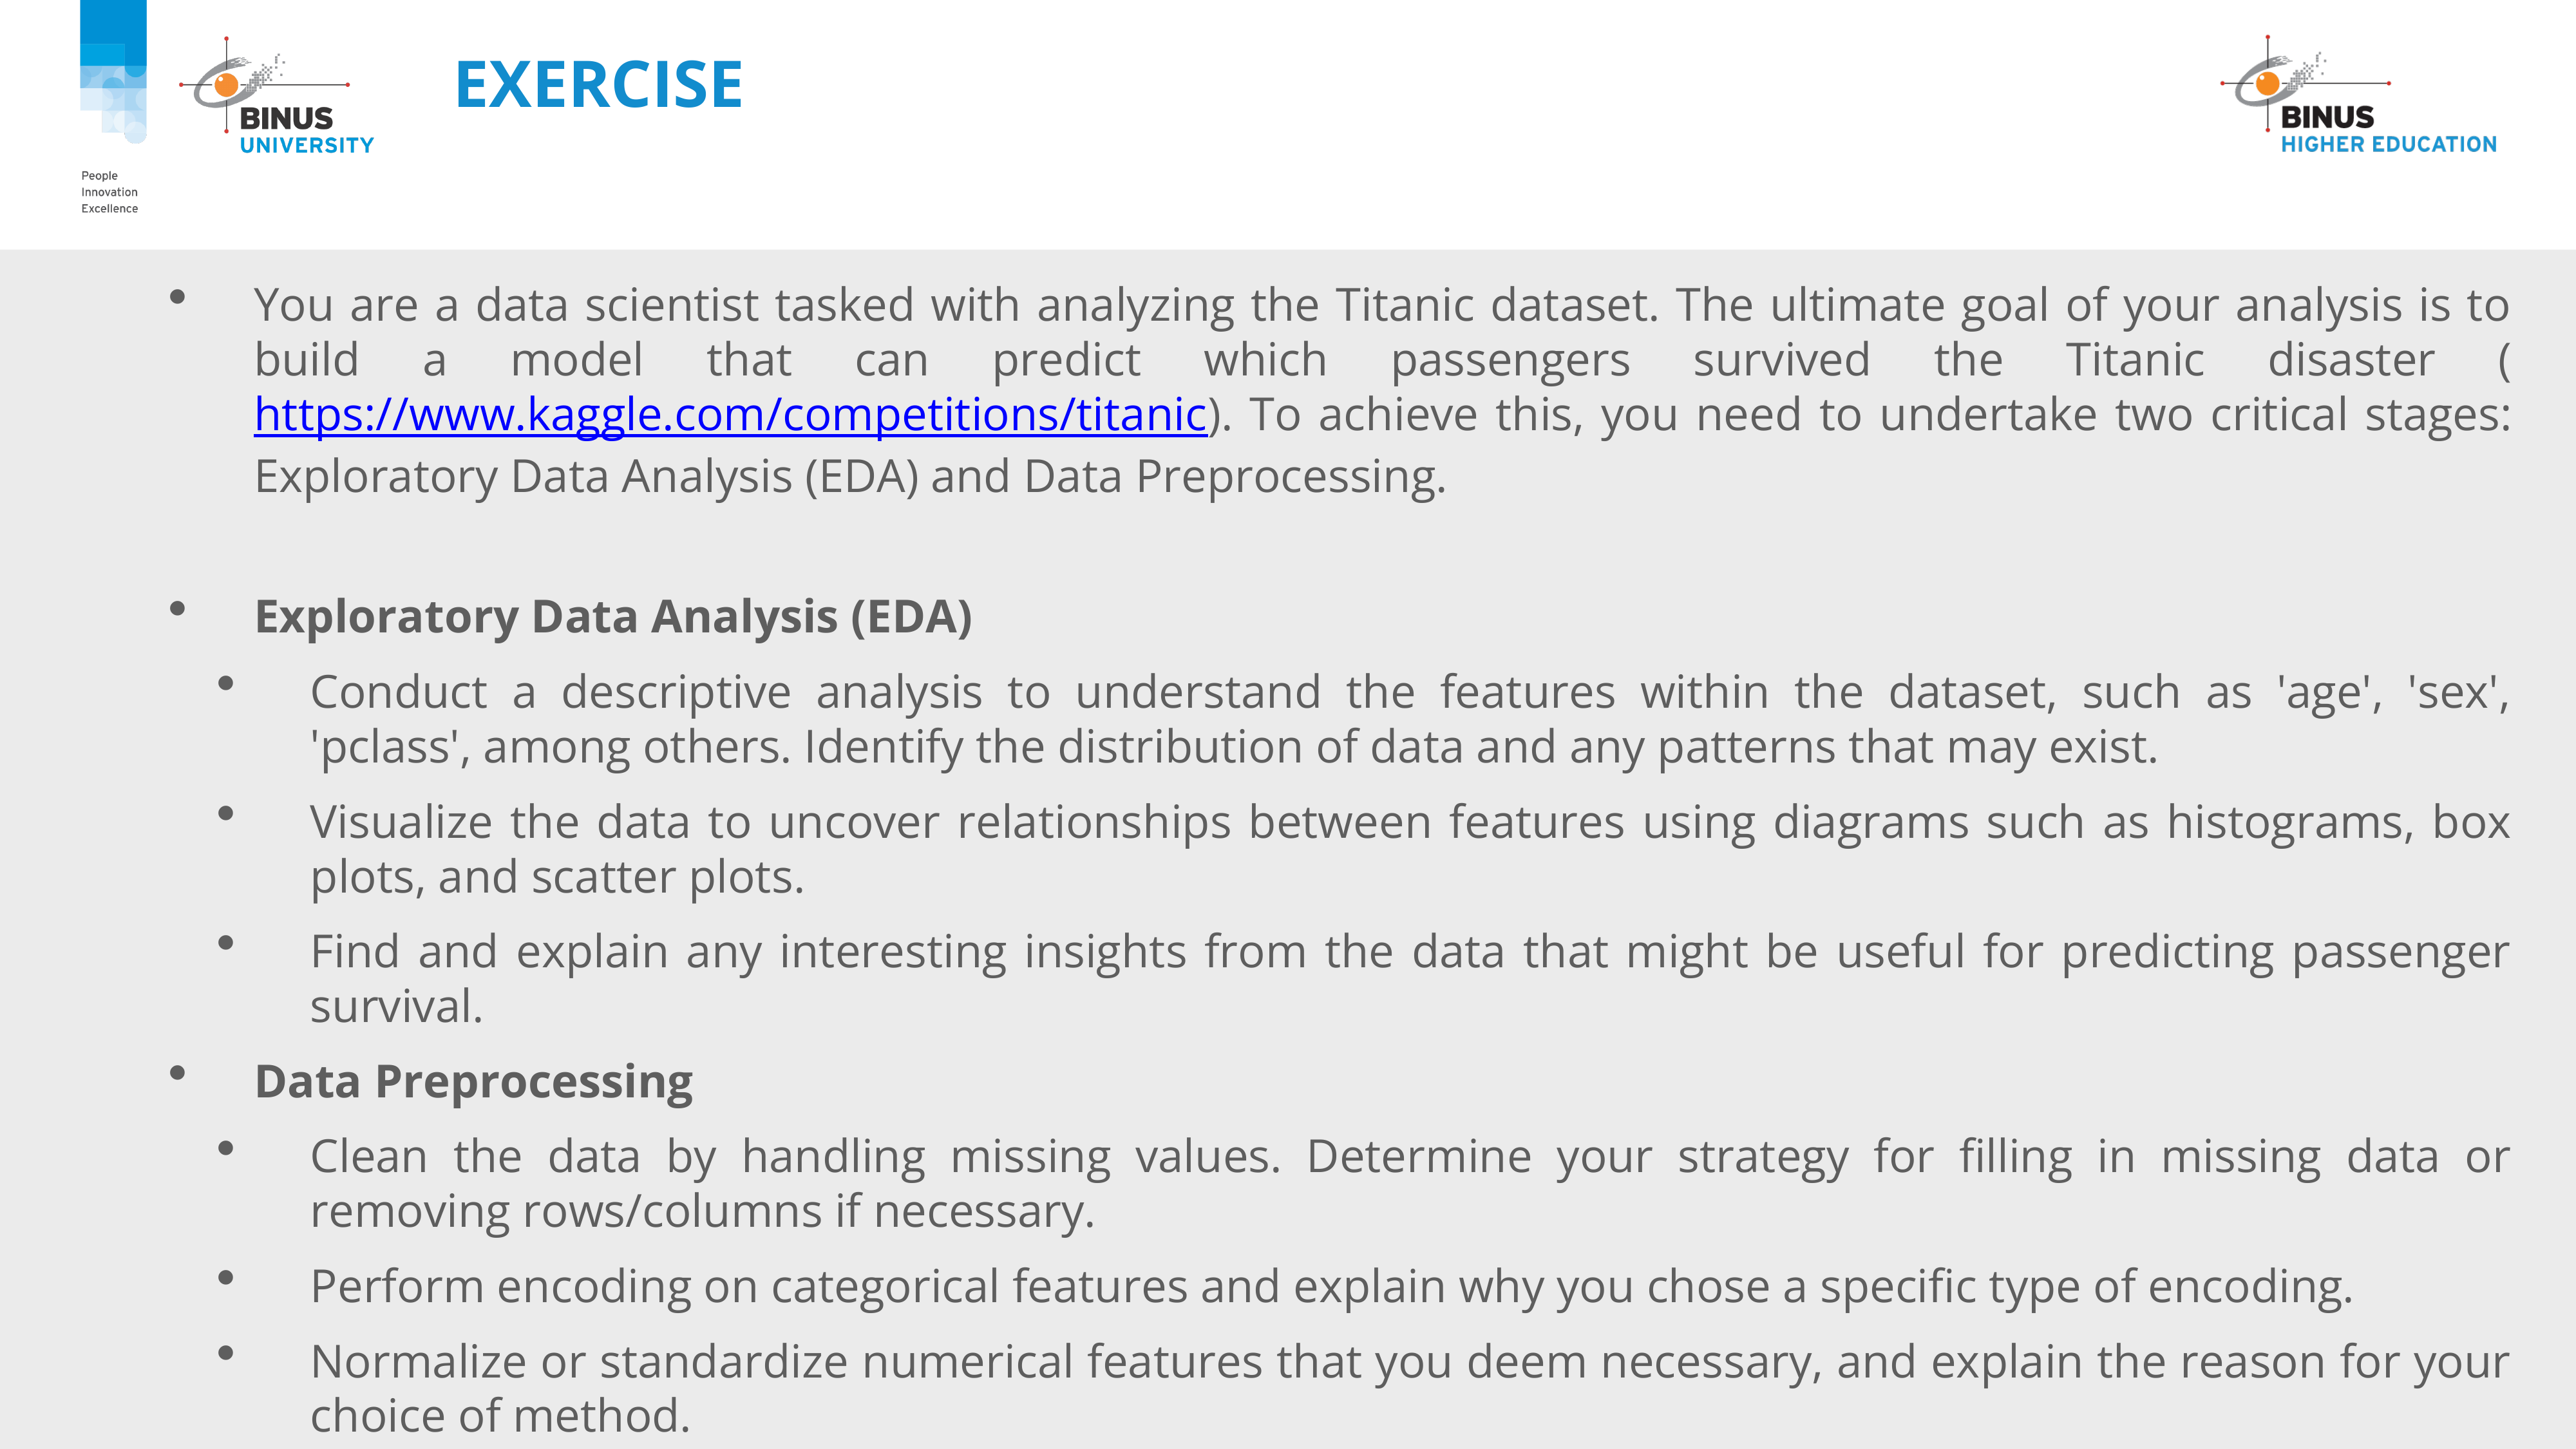

# Exercise
You are a data scientist tasked with analyzing the Titanic dataset. The ultimate goal of your analysis is to build a model that can predict which passengers survived the Titanic disaster (https://www.kaggle.com/competitions/titanic). To achieve this, you need to undertake two critical stages: Exploratory Data Analysis (EDA) and Data Preprocessing.

Exploratory Data Analysis (EDA)
Conduct a descriptive analysis to understand the features within the dataset, such as 'age', 'sex', 'pclass', among others. Identify the distribution of data and any patterns that may exist.
Visualize the data to uncover relationships between features using diagrams such as histograms, box plots, and scatter plots.
Find and explain any interesting insights from the data that might be useful for predicting passenger survival.
Data Preprocessing
Clean the data by handling missing values. Determine your strategy for filling in missing data or removing rows/columns if necessary.
Perform encoding on categorical features and explain why you chose a specific type of encoding.
Normalize or standardize numerical features that you deem necessary, and explain the reason for your choice of method.